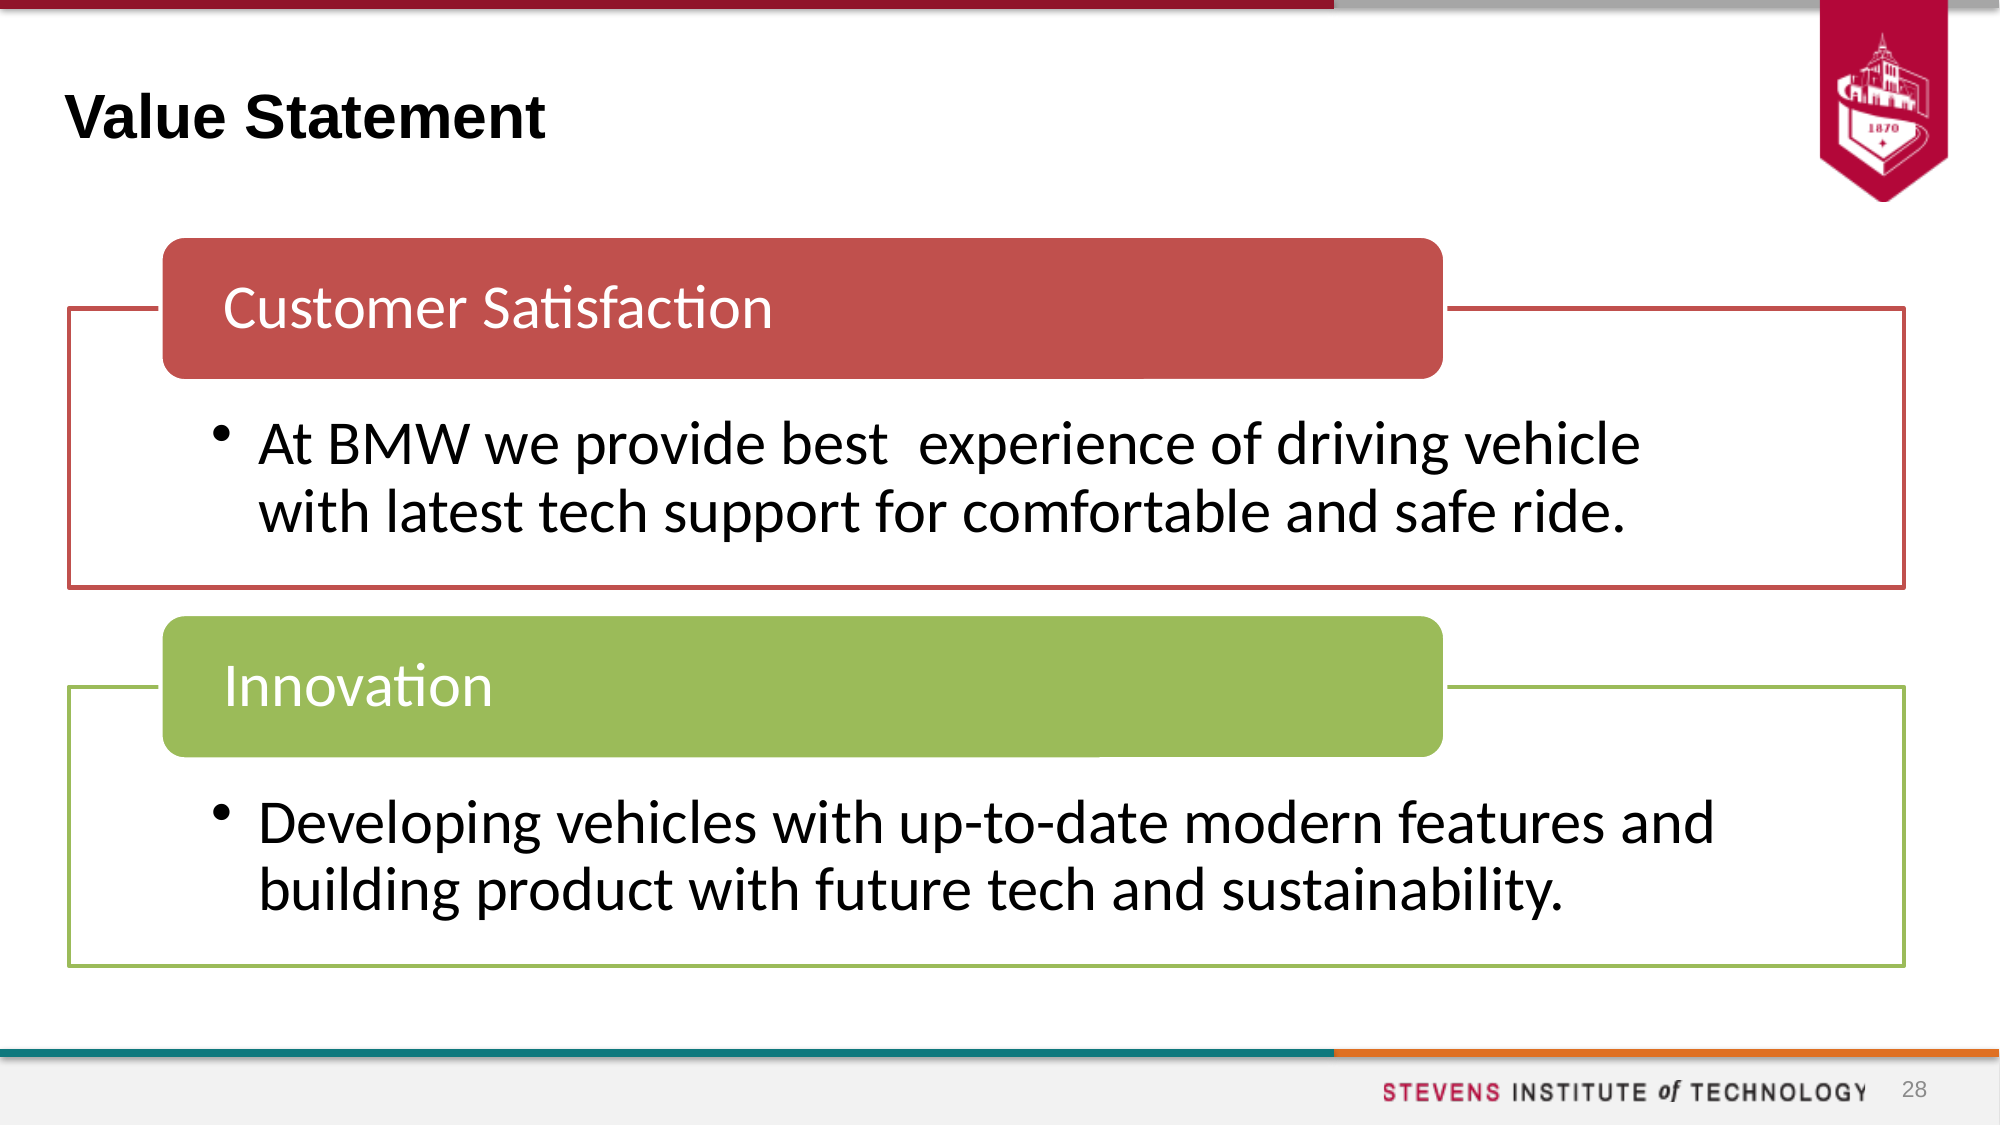

# Value Statement
At BMW we provide best  experience of driving vehicle with latest tech support for comfortable and safe ride.
Customer Satisfaction
Developing vehicles with up-to-date modern features and building product with future tech and sustainability.
Innovation
28